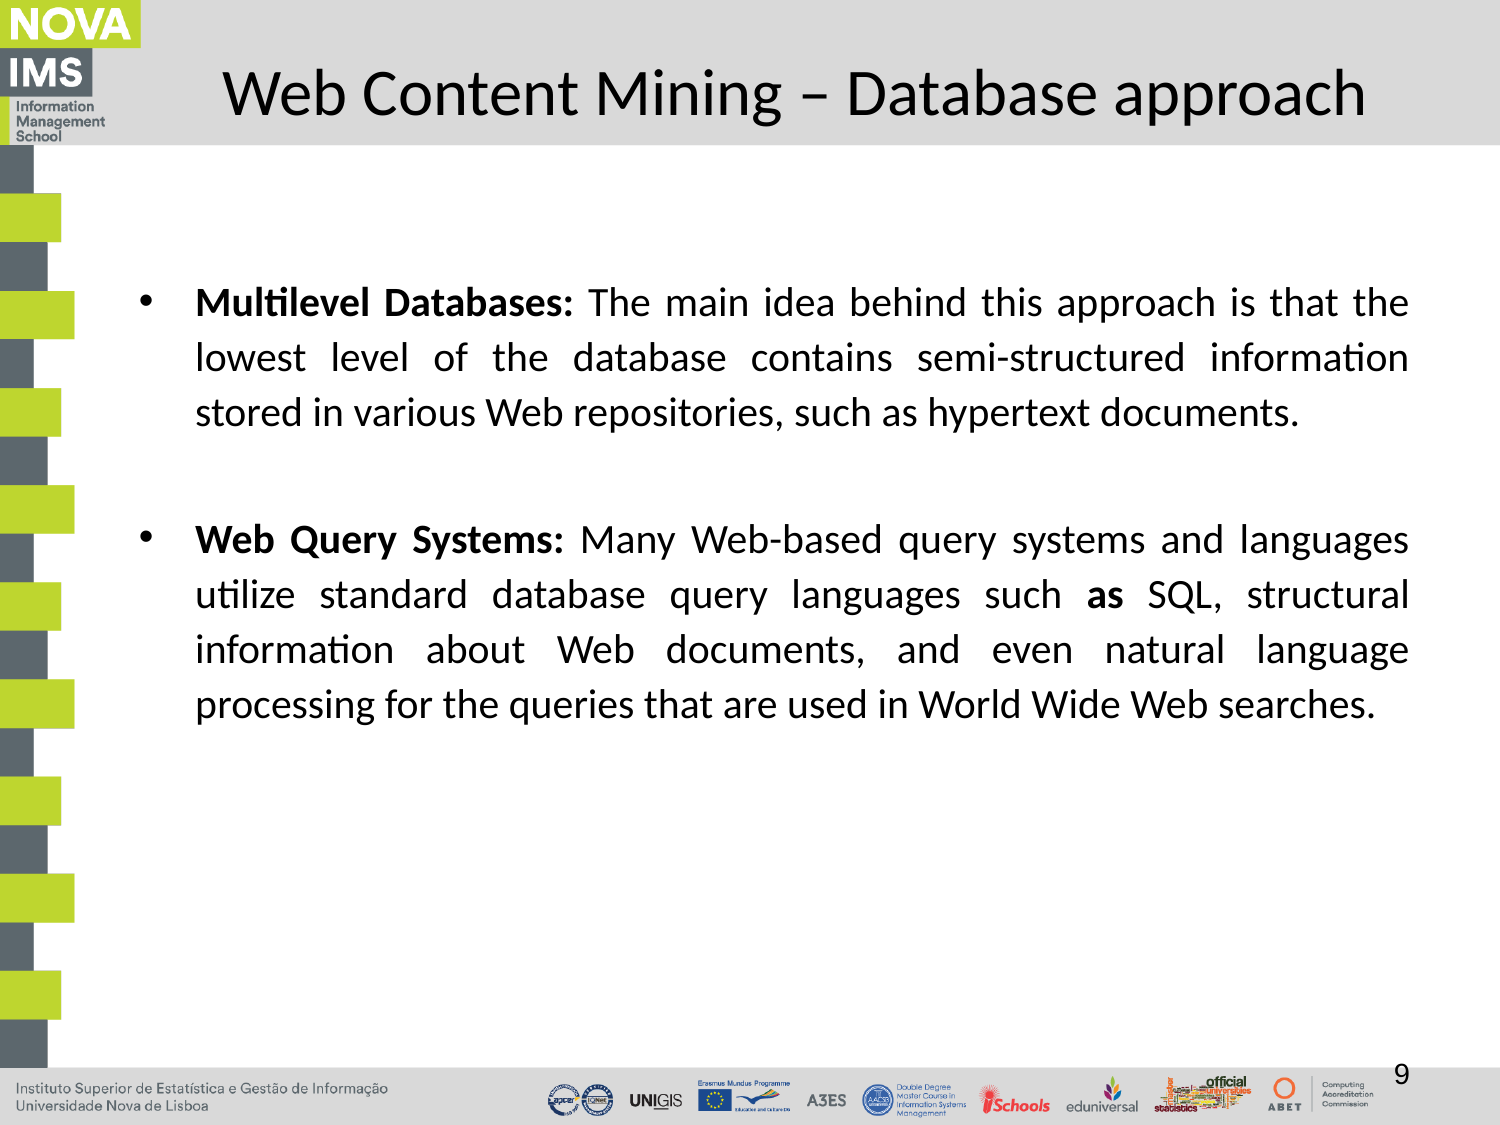

# Web Content Mining – Database approach
Multilevel Databases: The main idea behind this approach is that the lowest level of the database contains semi-structured information stored in various Web repositories, such as hypertext documents.

Web Query Systems: Many Web-based query systems and languages utilize standard database query languages such as SQL, structural information about Web documents, and even natural language processing for the queries that are used in World Wide Web searches.

9